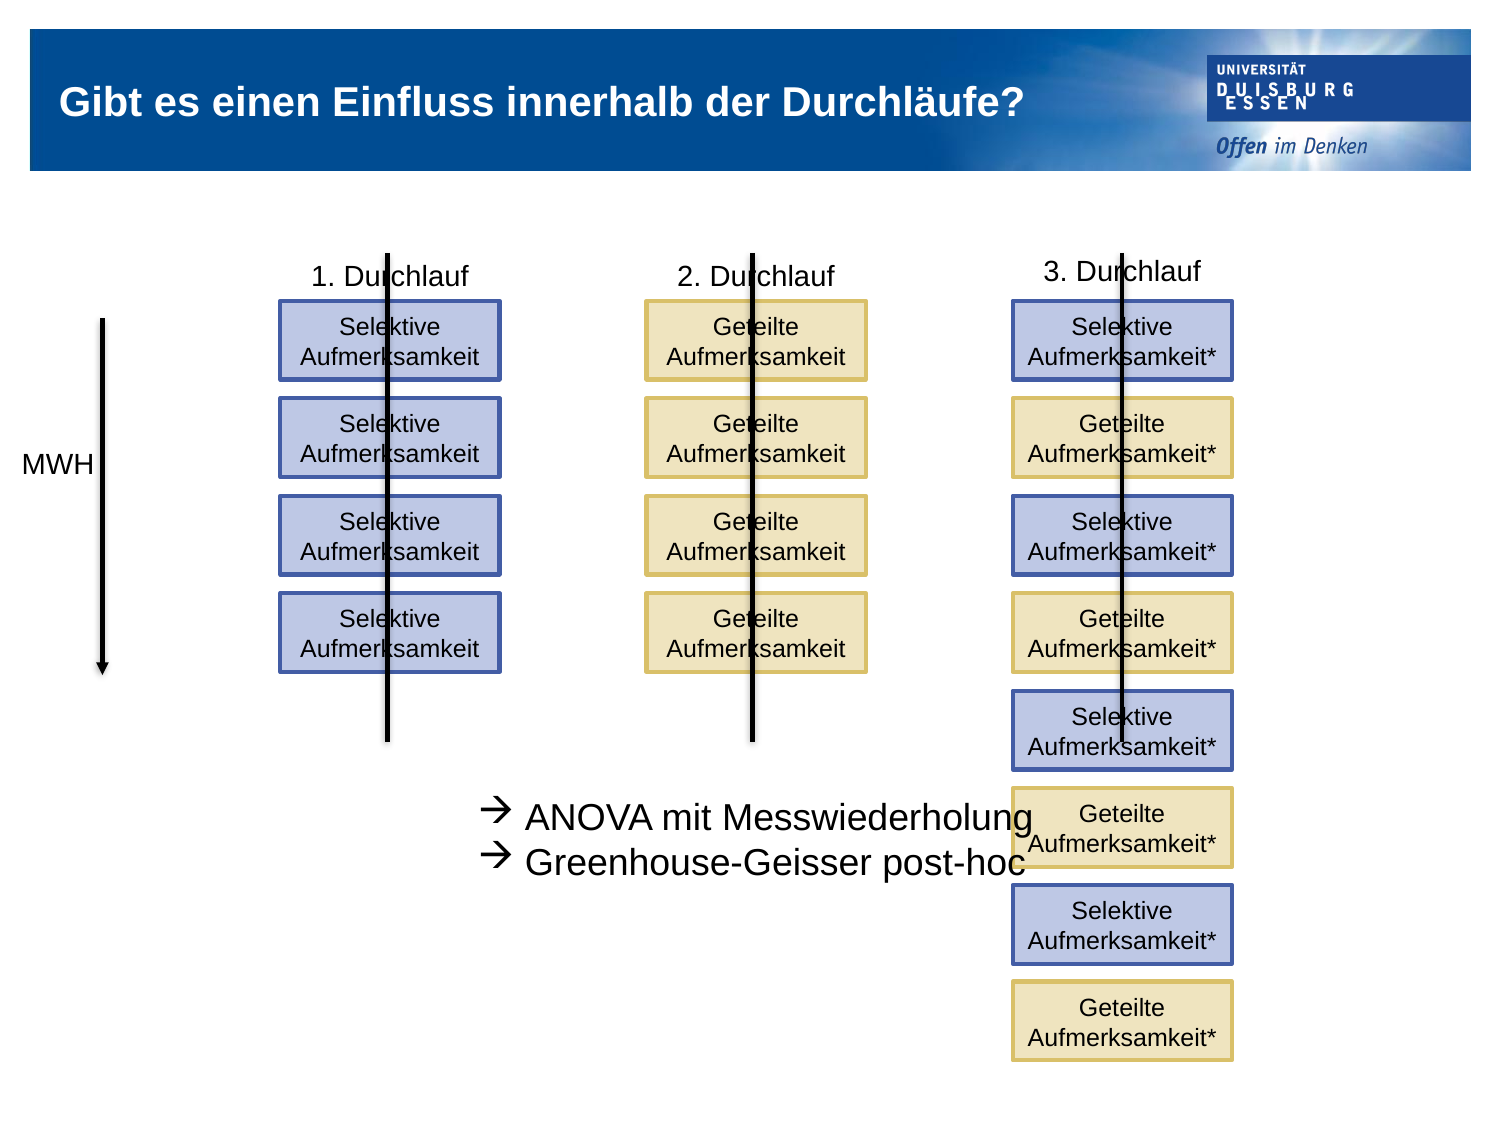

# Gibt es einen Einfluss innerhalb der Durchläufe?
3. Durchlauf
1. Durchlauf
2. Durchlauf
Selektive Aufmerksamkeit
Geteilte Aufmerksamkeit
Selektive Aufmerksamkeit*
Selektive Aufmerksamkeit
Geteilte Aufmerksamkeit
Geteilte Aufmerksamkeit*
MWH
Selektive Aufmerksamkeit
Geteilte Aufmerksamkeit
Selektive Aufmerksamkeit*
Selektive Aufmerksamkeit
Geteilte Aufmerksamkeit
Geteilte Aufmerksamkeit*
Selektive Aufmerksamkeit*
ANOVA mit Messwiederholung
Greenhouse-Geisser post-hoc
Geteilte Aufmerksamkeit*
Selektive Aufmerksamkeit*
Geteilte Aufmerksamkeit*